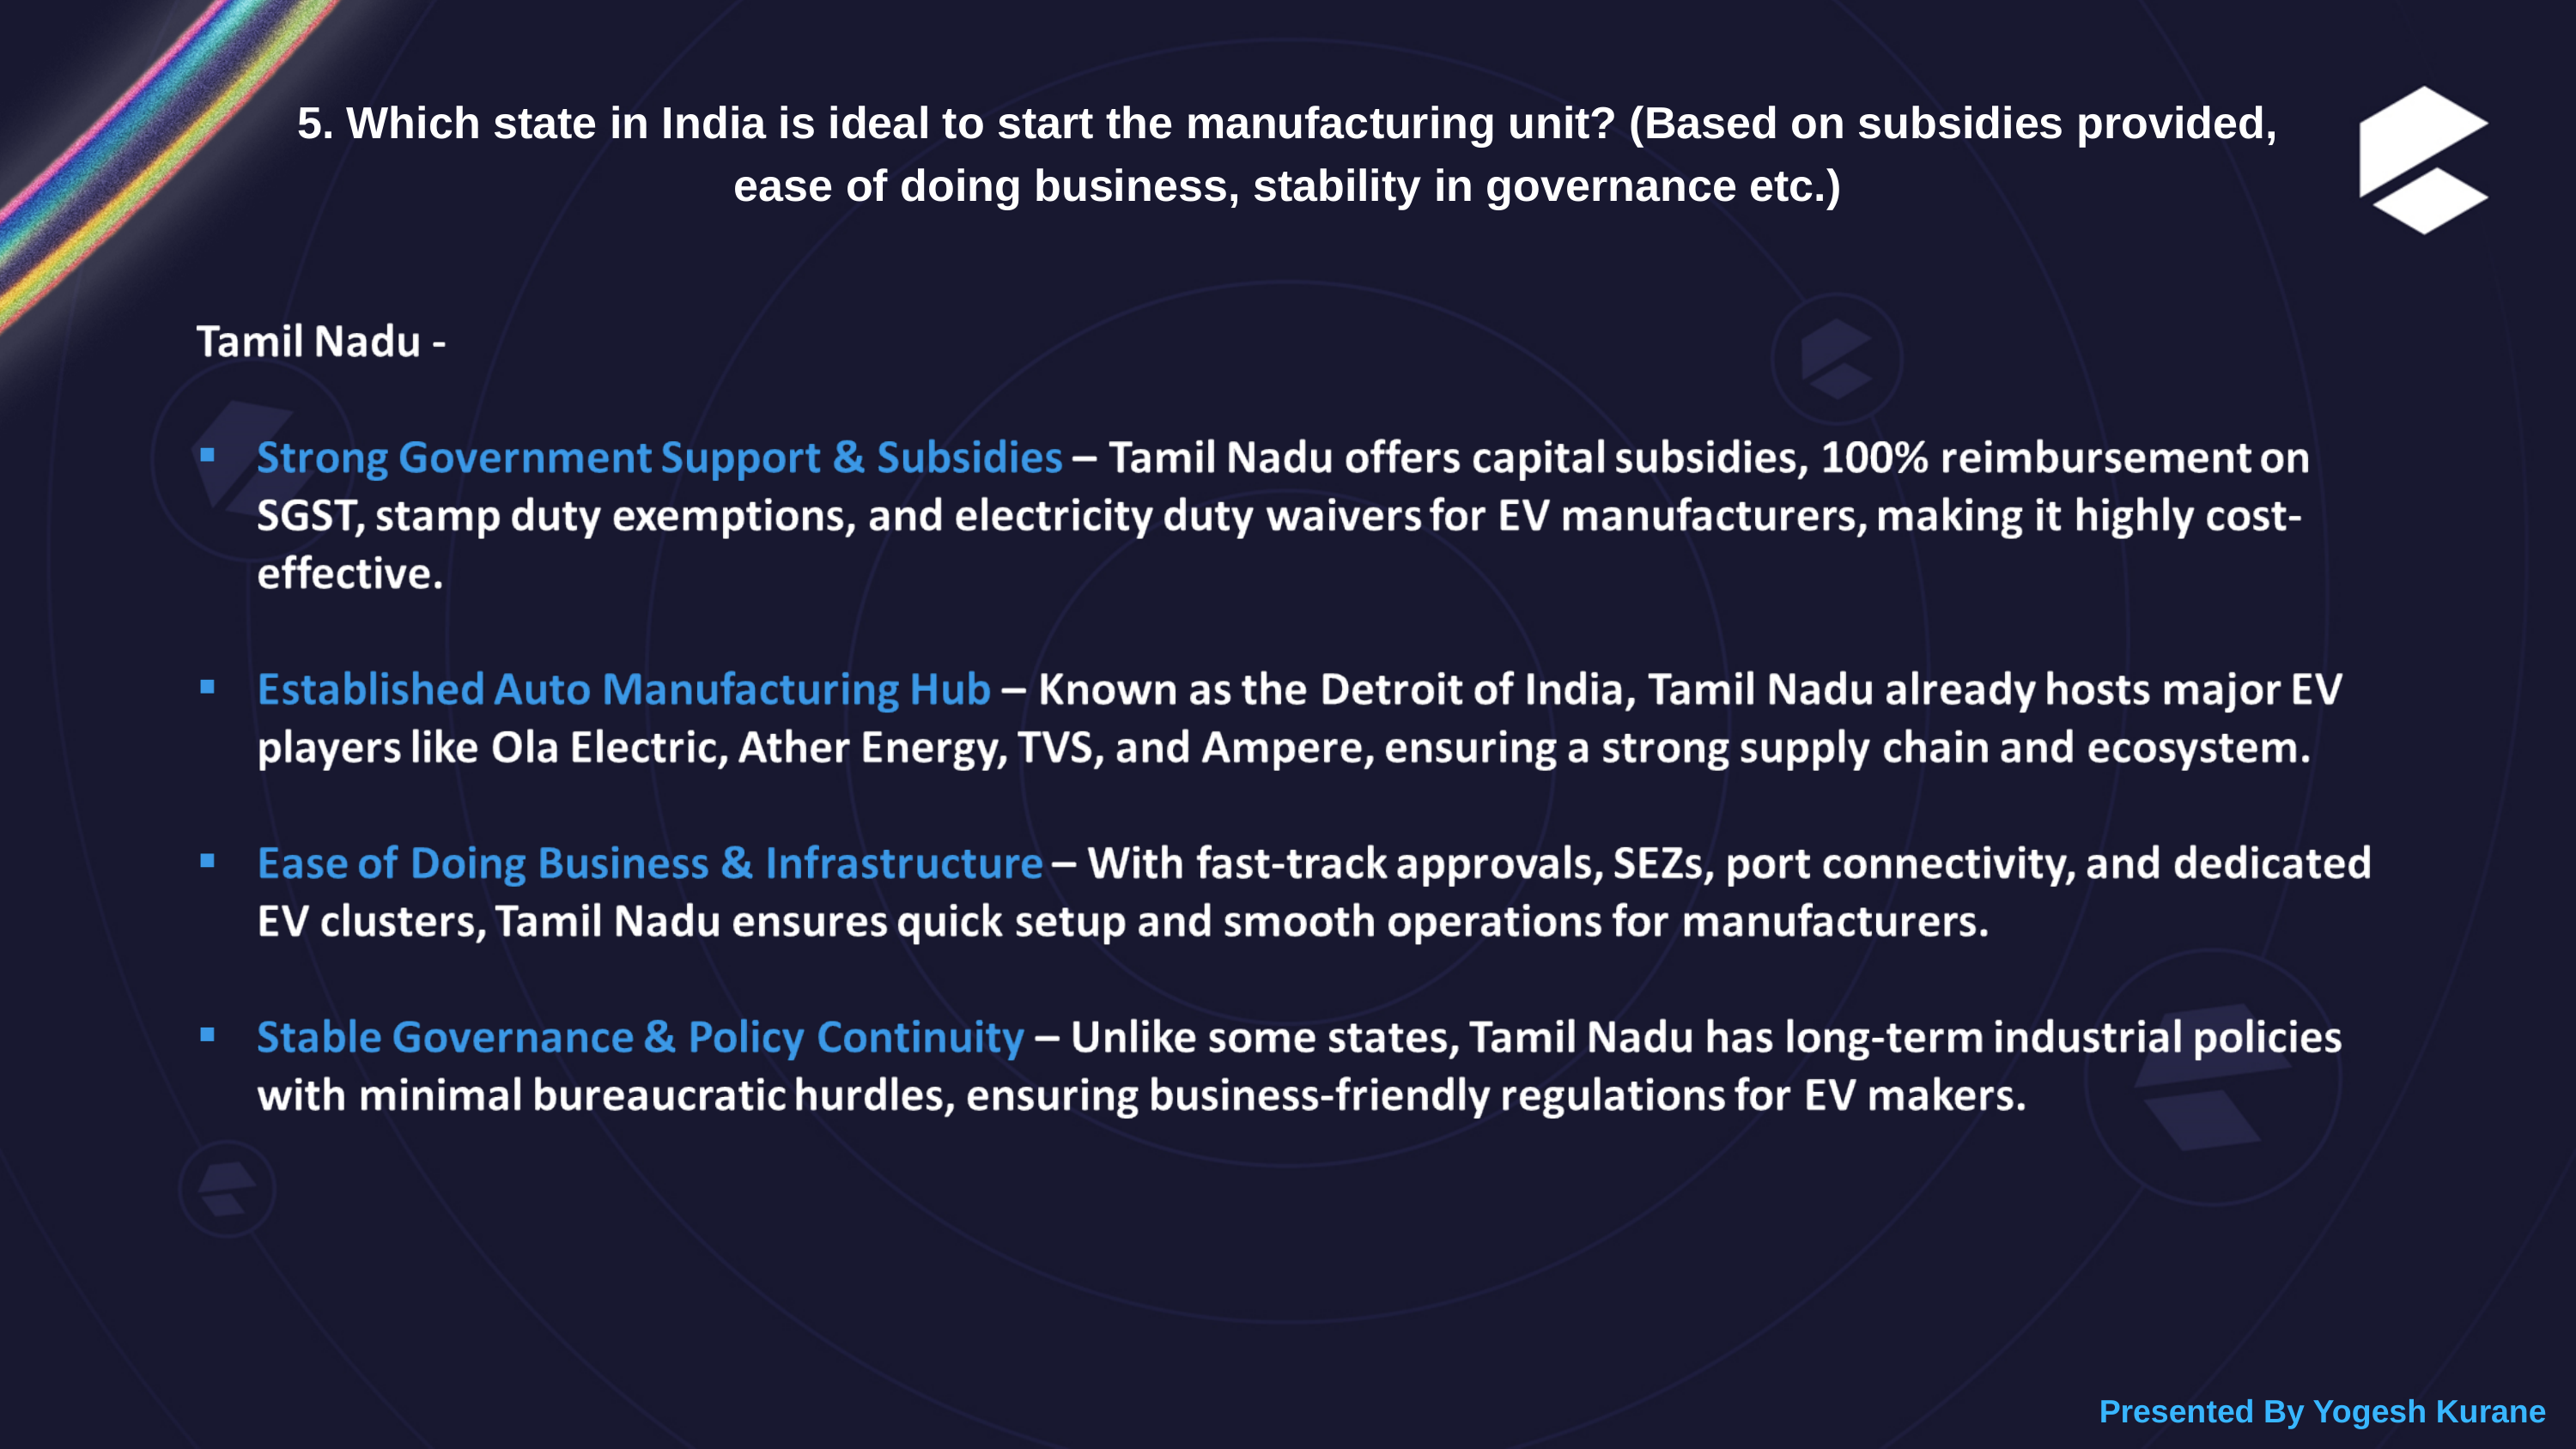

5. Which state in India is ideal to start the manufacturing unit? (Based on subsidies provided, ease of doing business, stability in governance etc.)

Presented By Yogesh Kurane